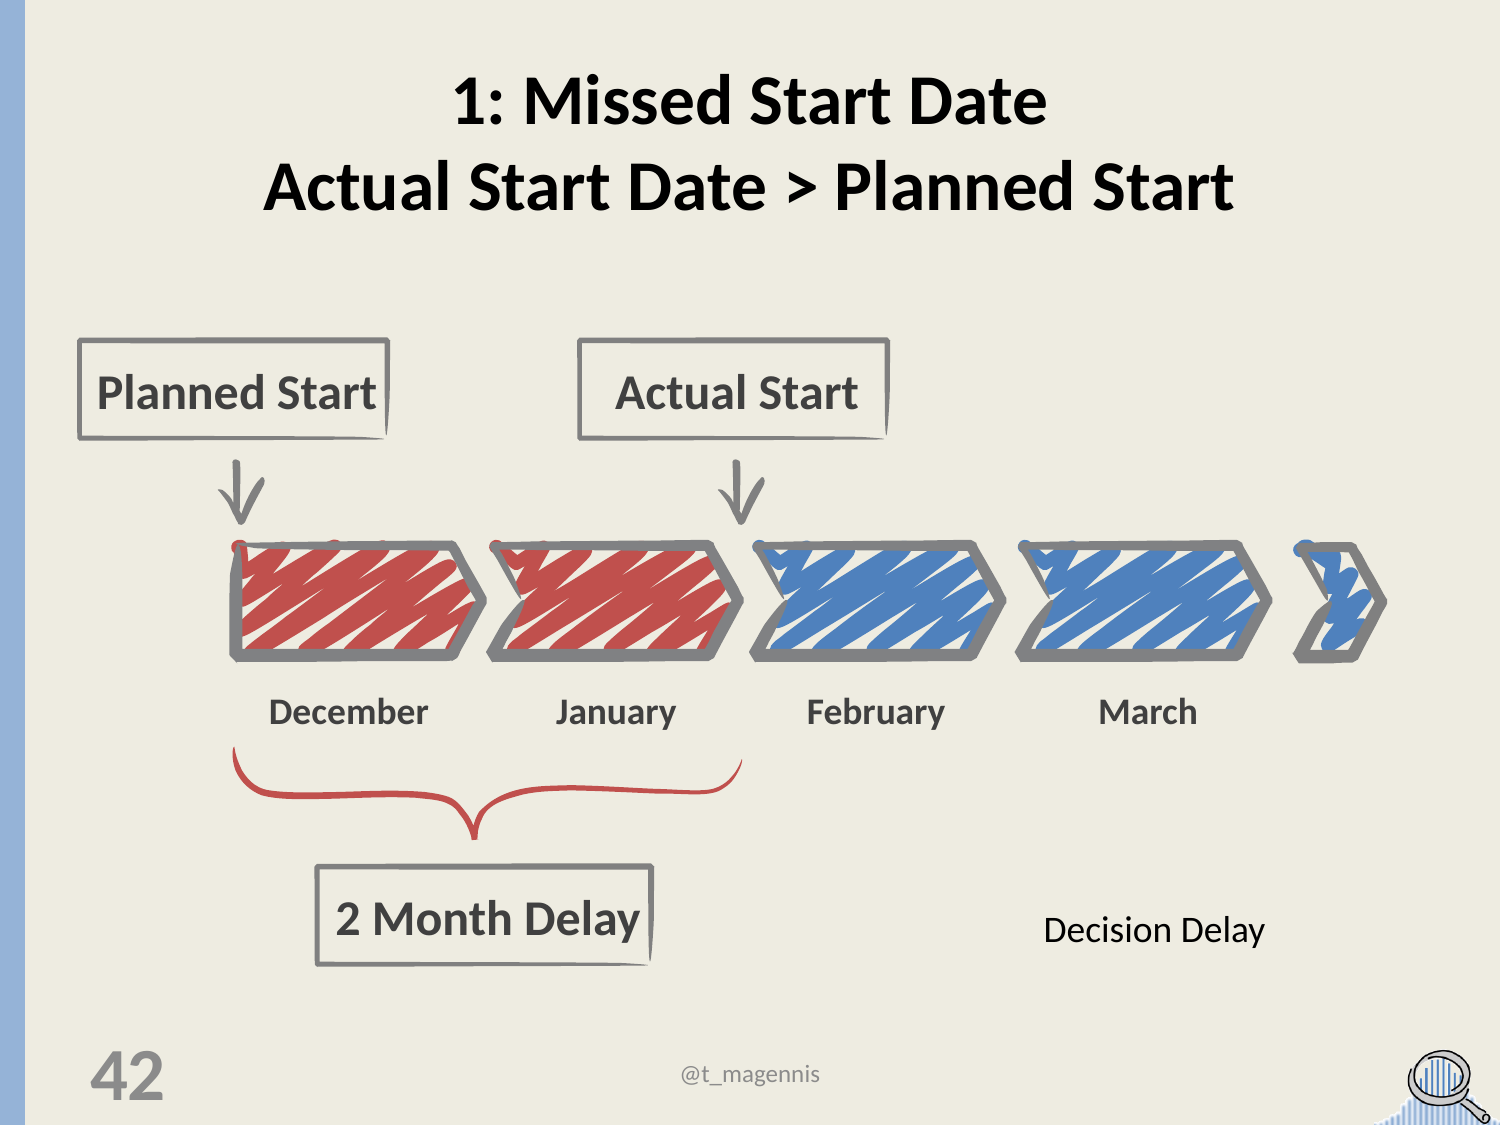

# 1: Missed Start Date Actual Start Date > Planned Start
Planned Start
Actual Start

December
January
February
March
2 Month Delay
Decision Delay
42
@t_magennis